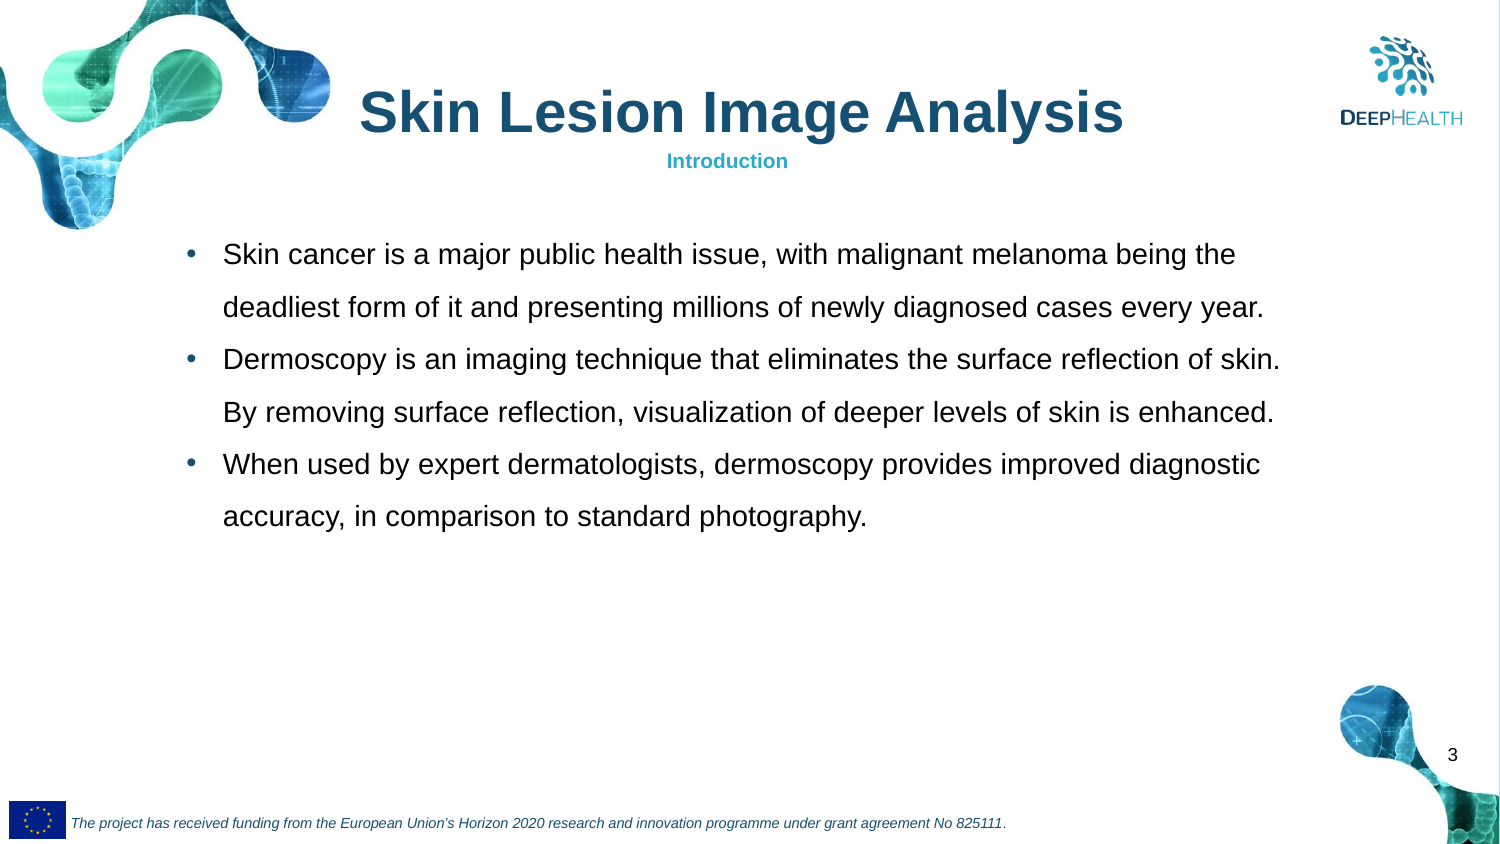

Skin Lesion Image Analysis
Introduction
Skin cancer is a major public health issue, with malignant melanoma being the deadliest form of it and presenting millions of newly diagnosed cases every year.
Dermoscopy is an imaging technique that eliminates the surface reflection of skin. By removing surface reflection, visualization of deeper levels of skin is enhanced.
When used by expert dermatologists, dermoscopy provides improved diagnostic accuracy, in comparison to standard photography.